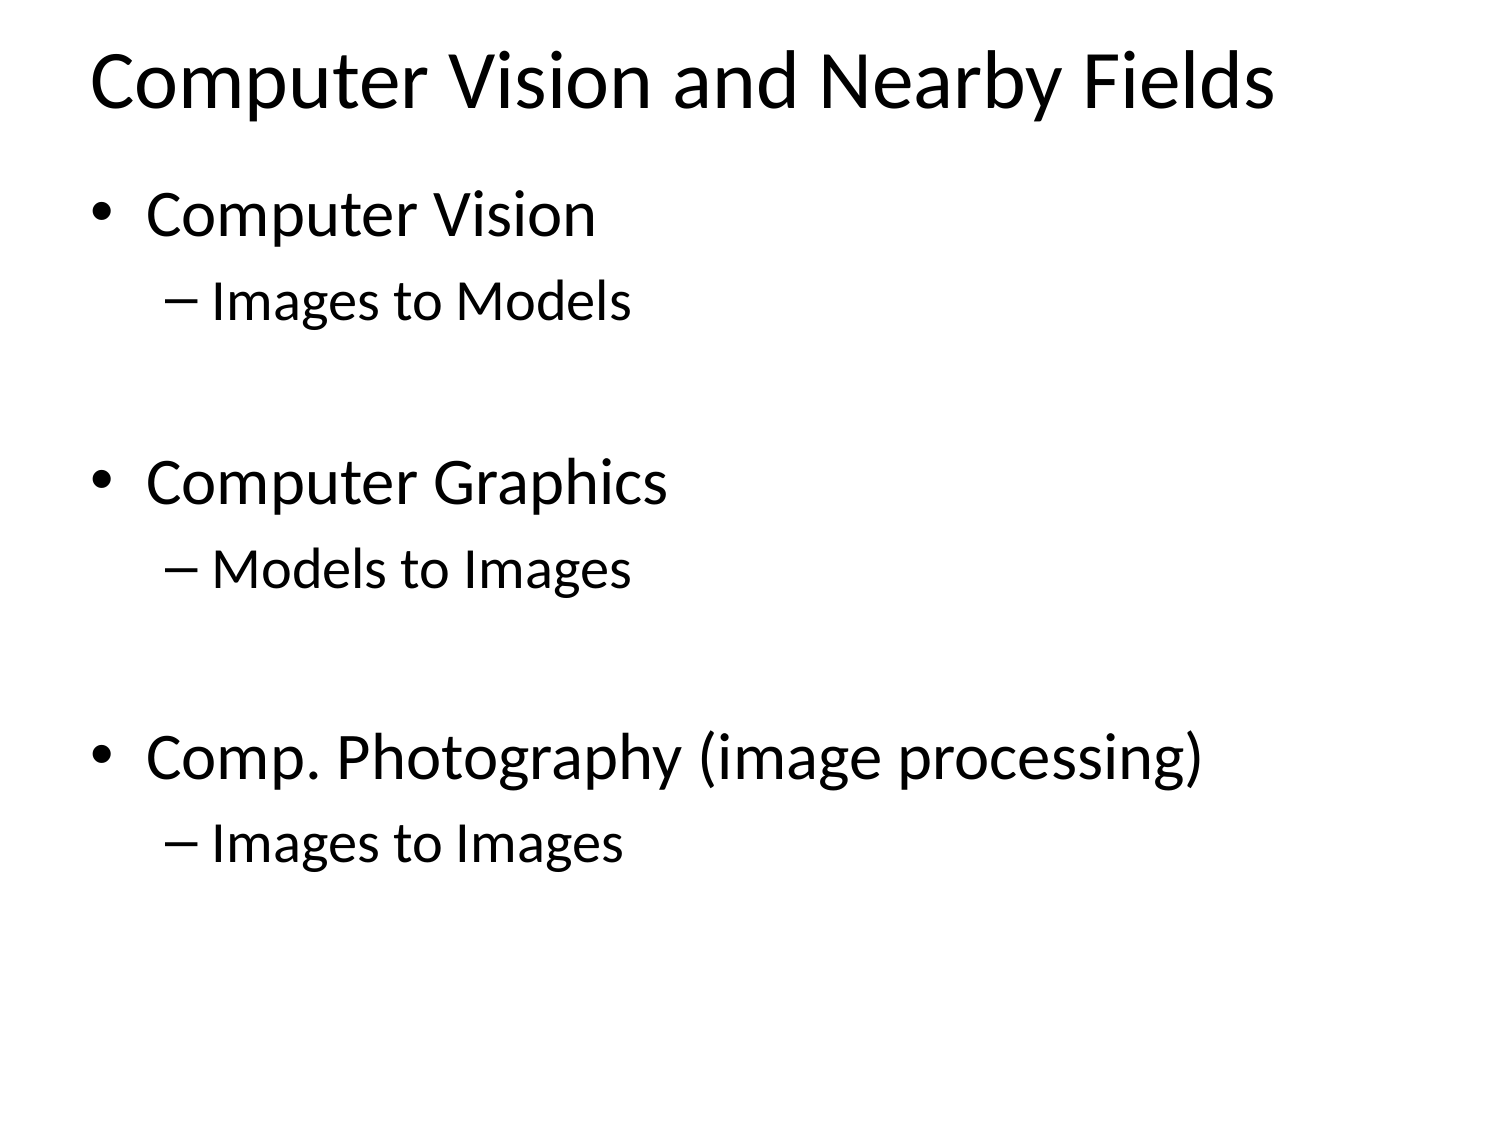

# Computer Vision and Nearby Fields
Computer Vision
Images to Models

Computer Graphics
Models to Images

Comp. Photography (image processing)
Images to Images